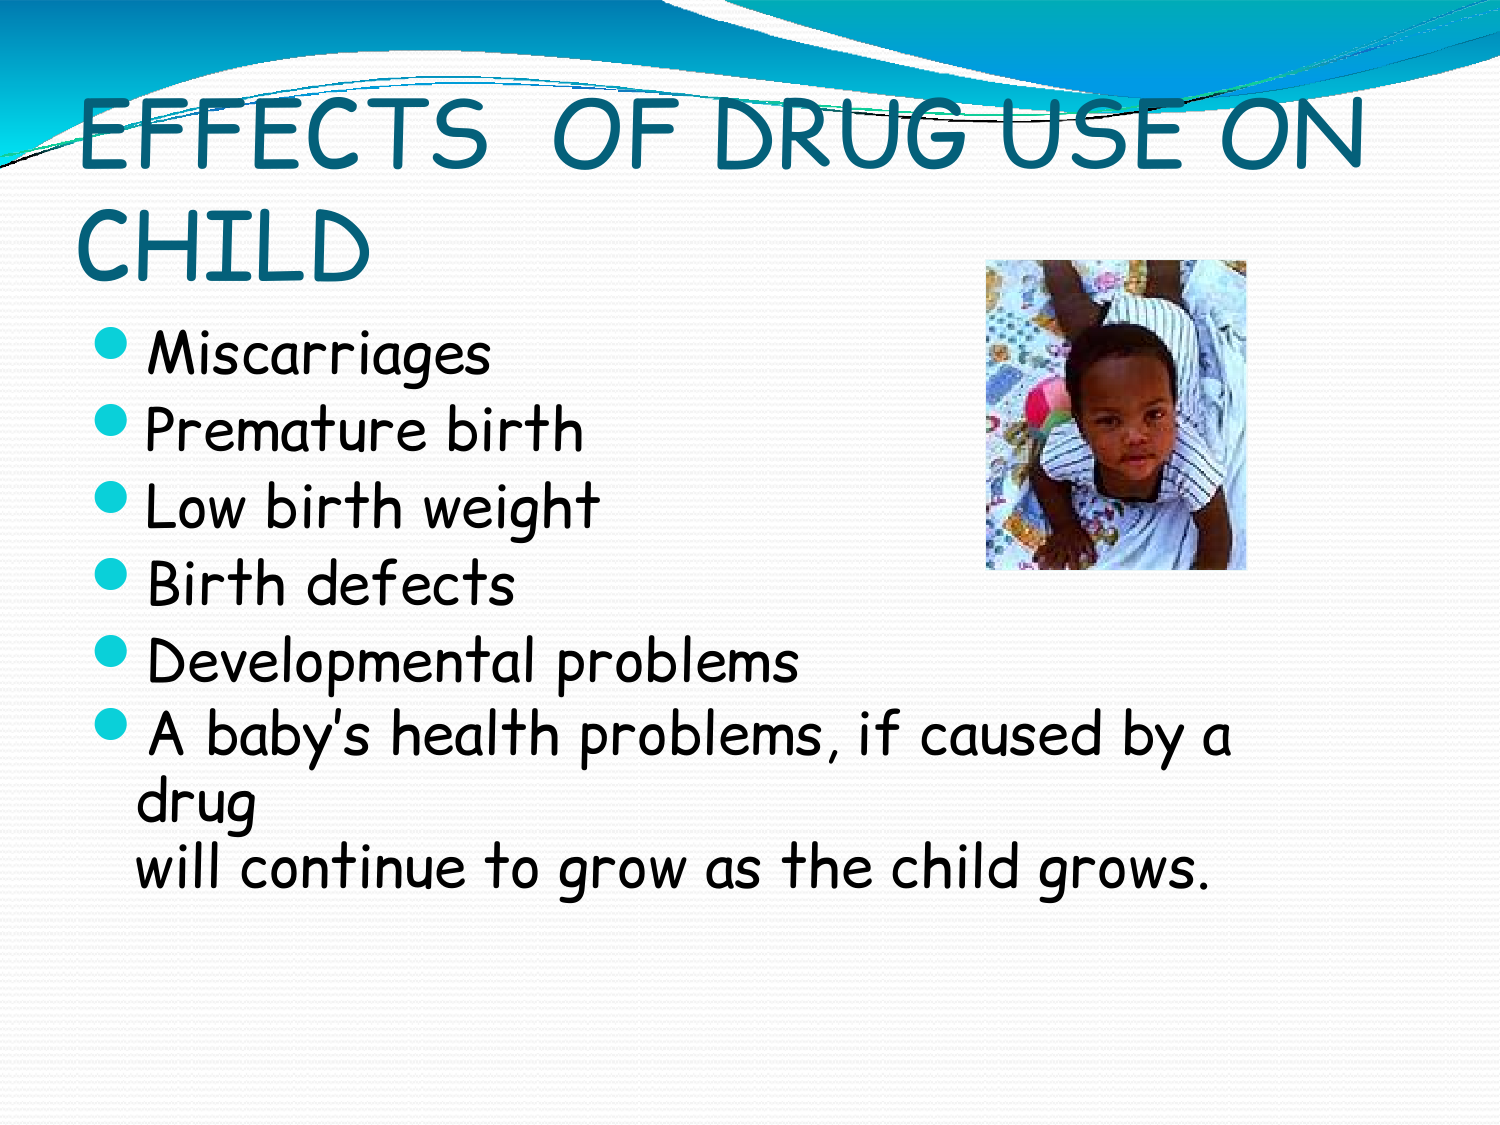

# EFFECTS	OF DRUG USE ON
CHILD
Miscarriages
Premature birth
Low birth weight
Birth defects
Developmental problems
A baby’s health problems, if caused by a drug
will continue to grow as the child grows.